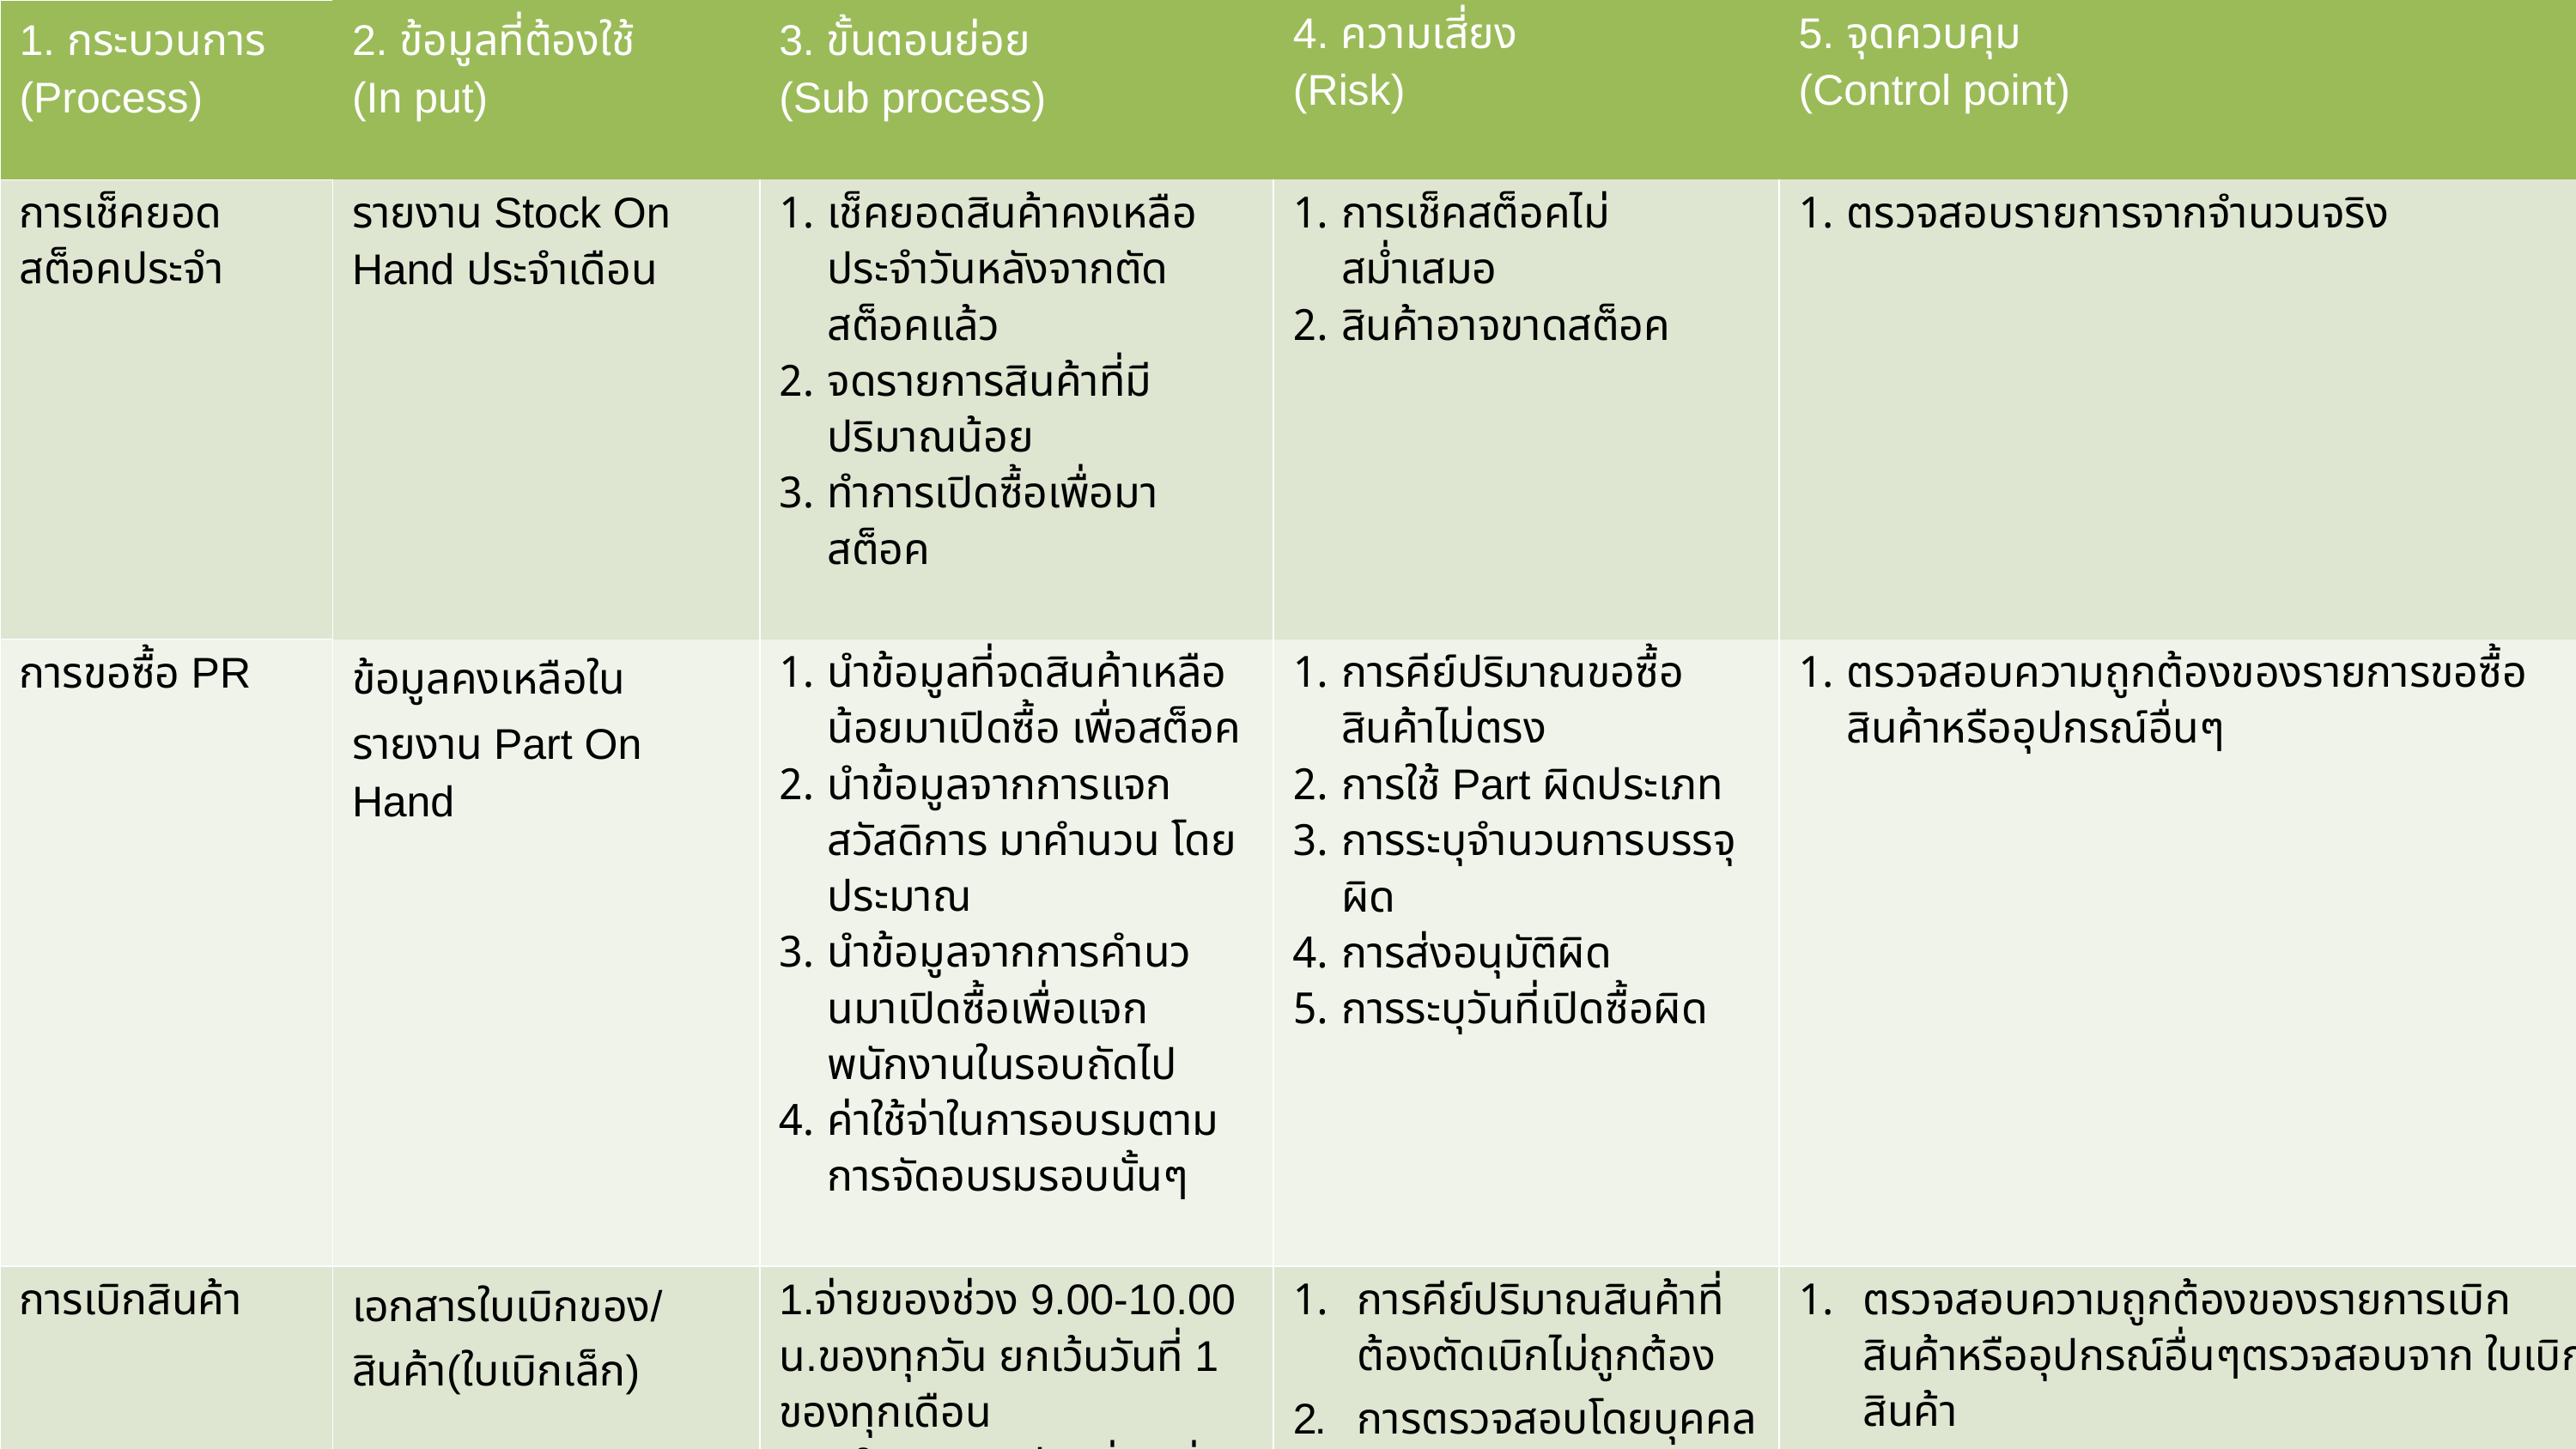

| 1. กระบวนการ (Process) | 2. ข้อมูลที่ต้องใช้ (In put) | 3. ขั้นตอนย่อย (Sub process) | 4. ความเสี่ยง (Risk) | 5. จุดควบคุม (Control point) |
| --- | --- | --- | --- | --- |
| การเช็คยอด สต็อคประจำ | รายงาน Stock On Hand ประจำเดือน | เช็คยอดสินค้าคงเหลือ ประจำวันหลังจากตัดสต็อคแล้ว จดรายการสินค้าที่มีปริมาณน้อย ทำการเปิดซื้อเพื่อมาสต็อค | การเช็คสต็อคไม่สม่ำเสมอ สินค้าอาจขาดสต็อค | ตรวจสอบรายการจากจำนวนจริง |
| การขอซื้อ PR | ข้อมูลคงเหลือในรายงาน Part On Hand | นำข้อมูลที่จดสินค้าเหลือน้อยมาเปิดซื้อ เพื่อสต็อค นำข้อมูลจากการแจกสวัสดิการ มาคำนวน โดยประมาณ นำข้อมูลจากการคำนวนมาเปิดซื้อเพื่อแจกพนักงานในรอบถัดไป ค่าใช้จ่าในการอบรมตามการจัดอบรมรอบนั้นๆ | การคีย์ปริมาณขอซื้อสินค้าไม่ตรง การใช้ Part ผิดประเภท การระบุจำนวนการบรรจุผิด การส่งอนุมัติผิด การระบุวันที่เปิดซื้อผิด | ตรวจสอบความถูกต้องของรายการขอซื้อสินค้าหรืออุปกรณ์อื่นๆ |
| การเบิกสินค้า | เอกสารใบเบิกของ/สินค้า(ใบเบิกเล็ก) | 1.จ่ายของช่วง 9.00-10.00 น.ของทุกวัน ยกเว้นวันที่ 1 ของทุกเดือน 2.นำใบเบิกจากฝ่ายอื่นๆที่เบิกมาตัดสต็อค 3.จดเลขที่ใบเบิกในใบเบิกทุกใบ EX.PSS2401-0001 EX.งานบุคล/ปี ค.ศ./เดือนที่-เลขที่ | การคีย์ปริมาณสินค้าที่ต้องตัดเบิกไม่ถูกต้อง การตรวจสอบโดยบุคคลที่สอง การระบุวันที่เบิก-จ่ายสินค้าผิด | ตรวจสอบความถูกต้องของรายการเบิกสินค้าหรืออุปกรณ์อื่นๆตรวจสอบจาก ใบเบิกสินค้า |